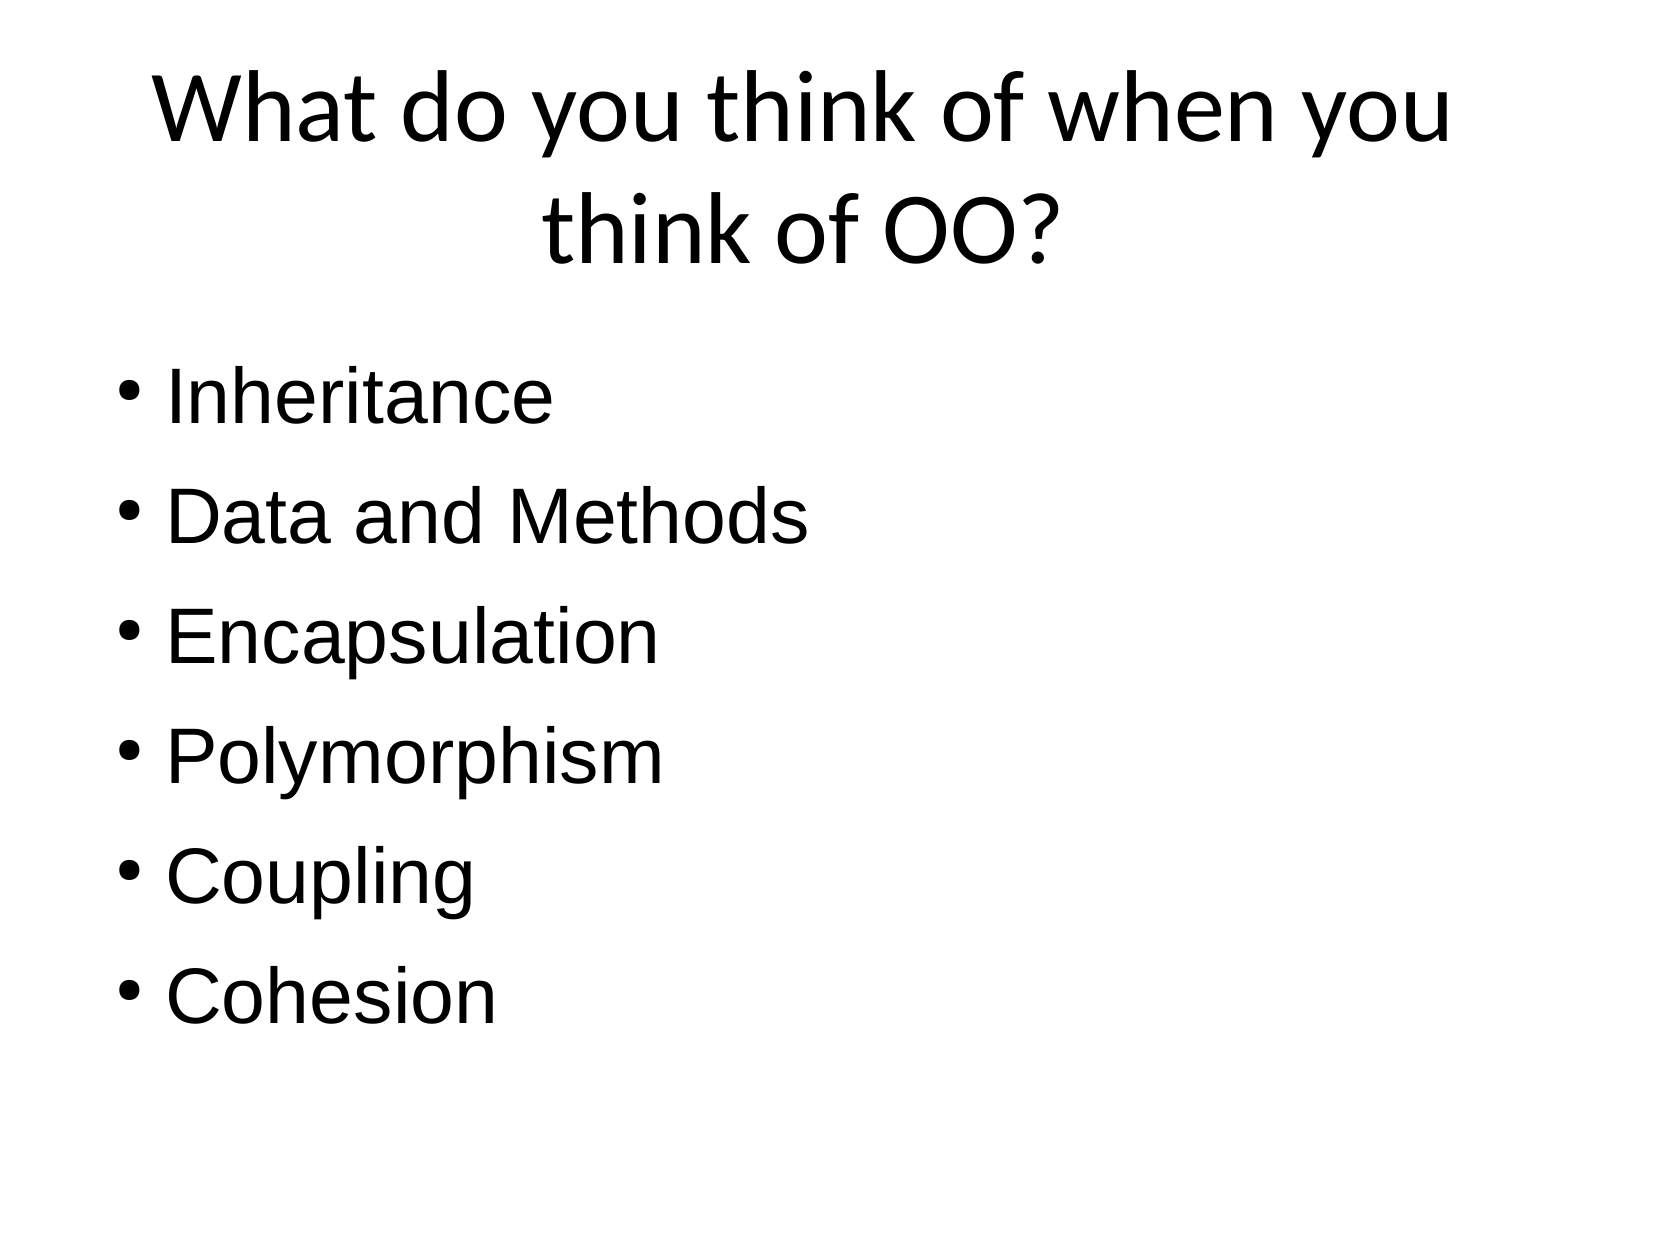

What do you think of when you think of OO?
Inheritance
Data and Methods
Encapsulation
Polymorphism
Coupling
Cohesion